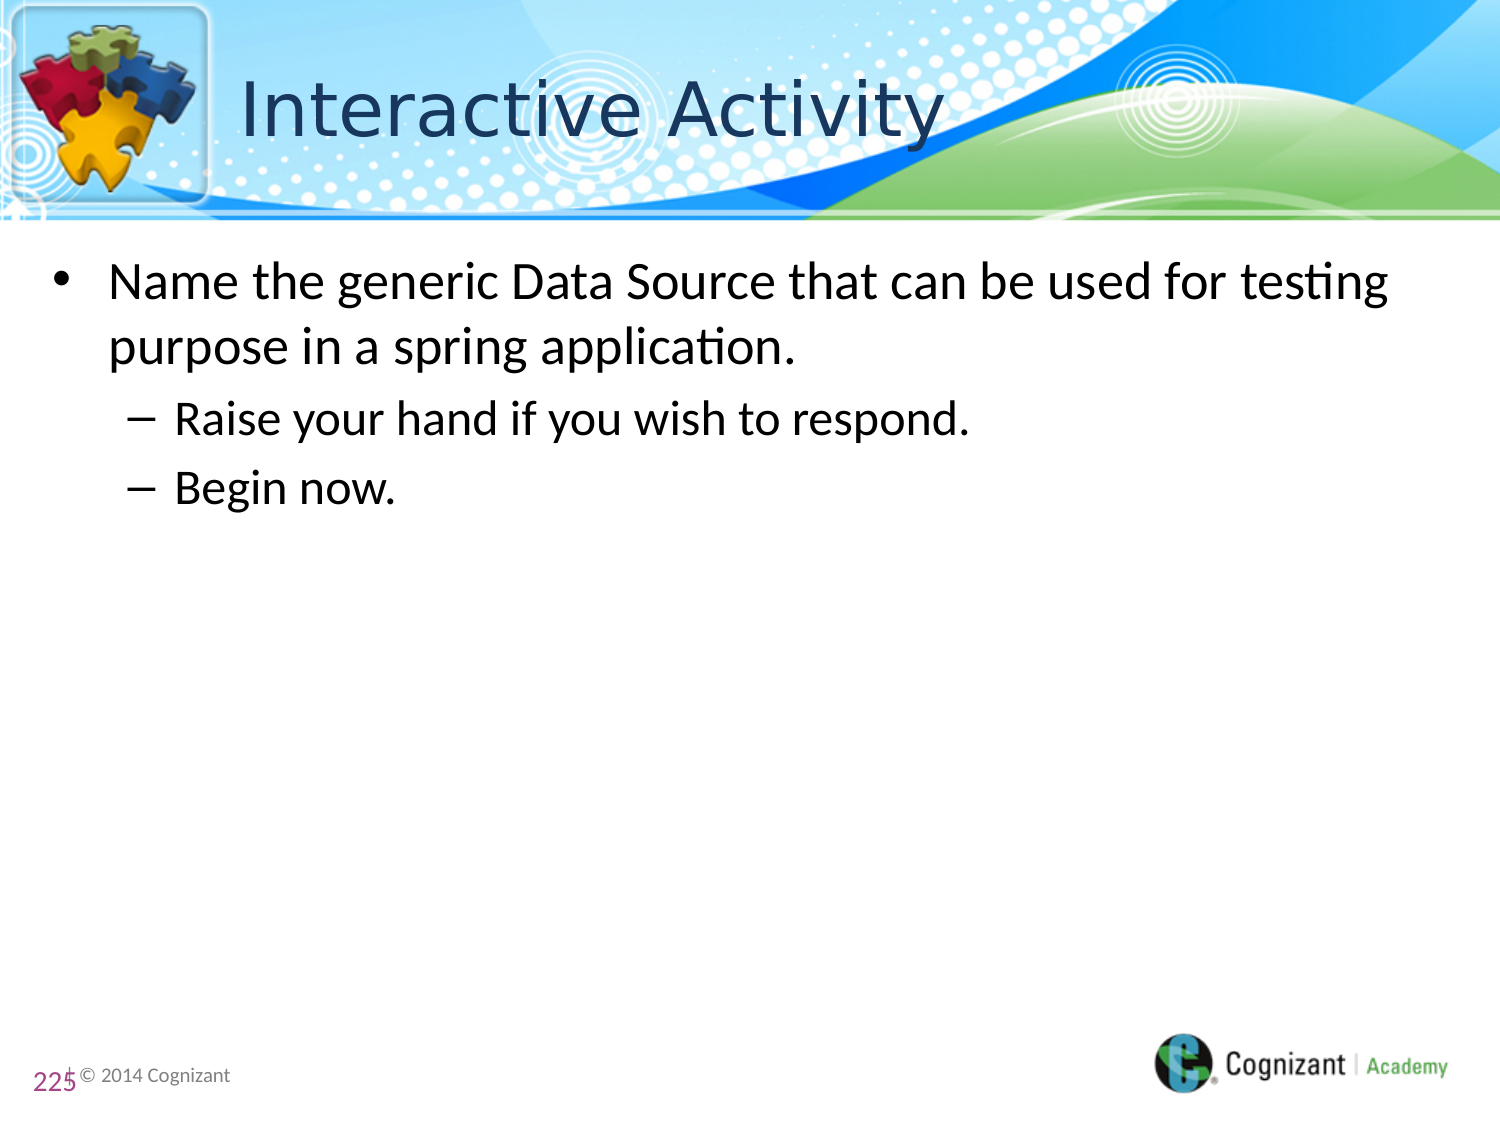

# Interactive Activity
Name the generic Data Source that can be used for testing purpose in a spring application.
Raise your hand if you wish to respond.
Begin now.

225